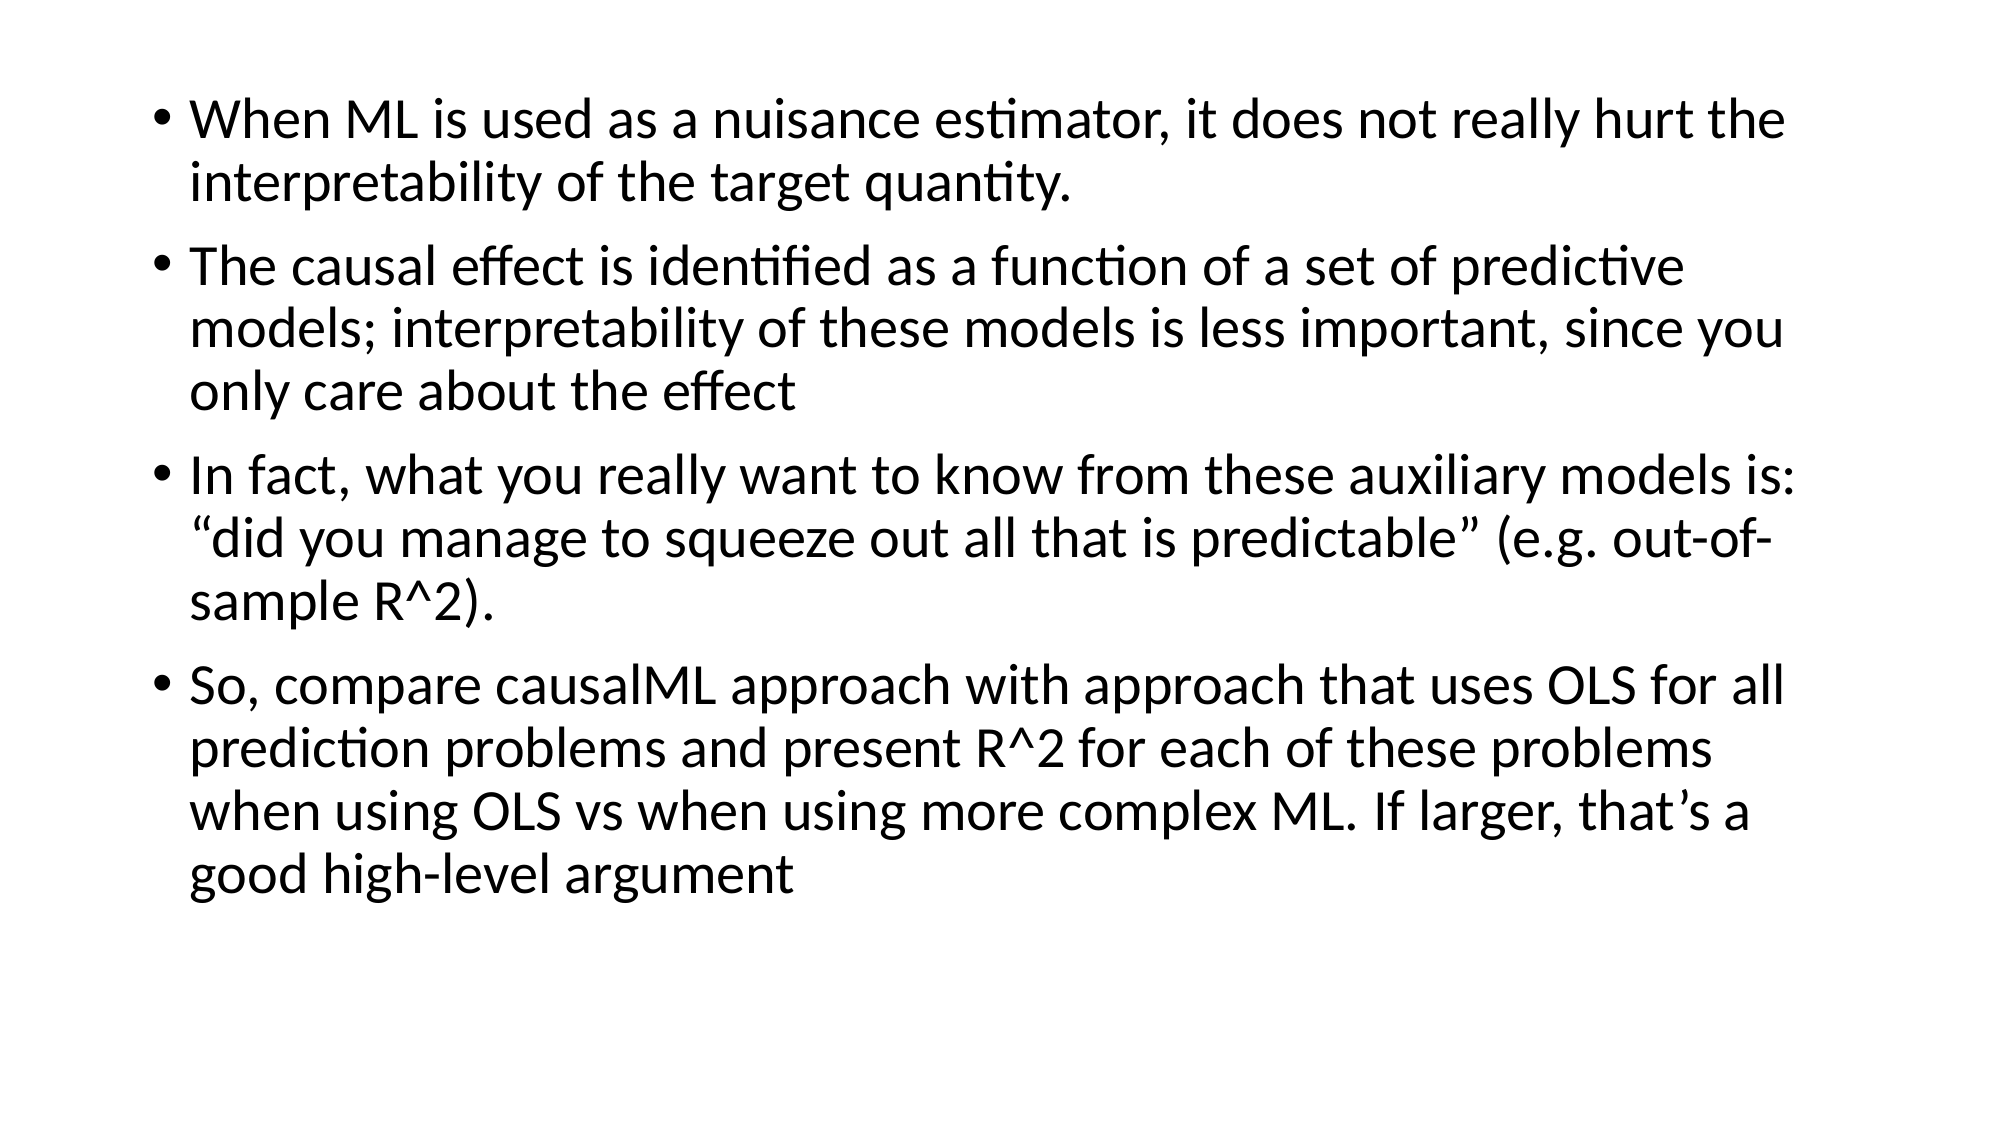

When ML is used as a nuisance estimator, it does not really hurt the interpretability of the target quantity.
The causal effect is identified as a function of a set of predictive models; interpretability of these models is less important, since you only care about the effect
In fact, what you really want to know from these auxiliary models is: “did you manage to squeeze out all that is predictable” (e.g. out-of-sample R^2).
So, compare causalML approach with approach that uses OLS for all prediction problems and present R^2 for each of these problems when using OLS vs when using more complex ML. If larger, that’s a good high-level argument